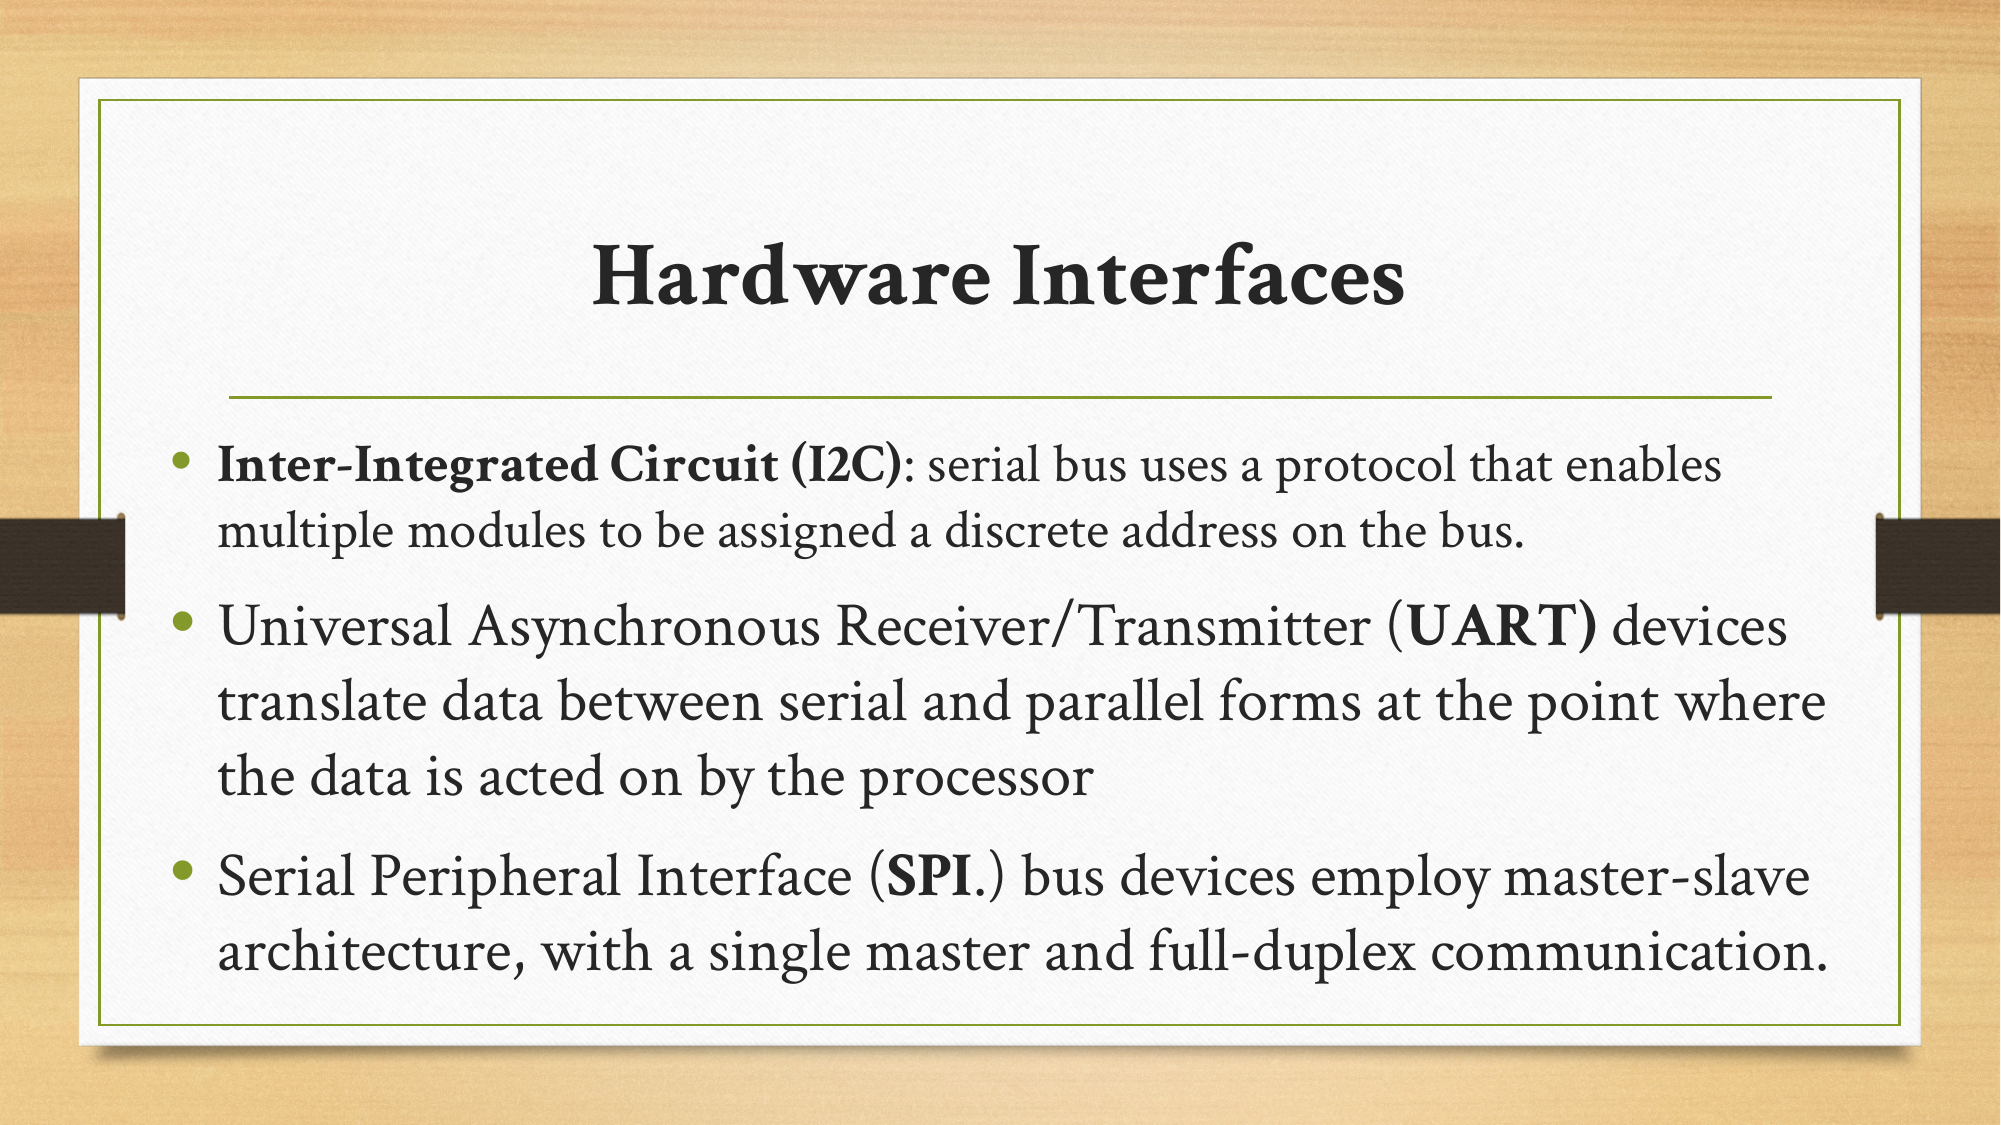

# Hardware Interfaces
Inter-Integrated Circuit (I2C): serial bus uses a protocol that enables multiple modules to be assigned a discrete address on the bus.
Universal Asynchronous Receiver/Transmitter (UART) devices translate data between serial and parallel forms at the point where the data is acted on by the processor
Serial Peripheral Interface (SPI.) bus devices employ master-slave architecture, with a single master and full-duplex communication.